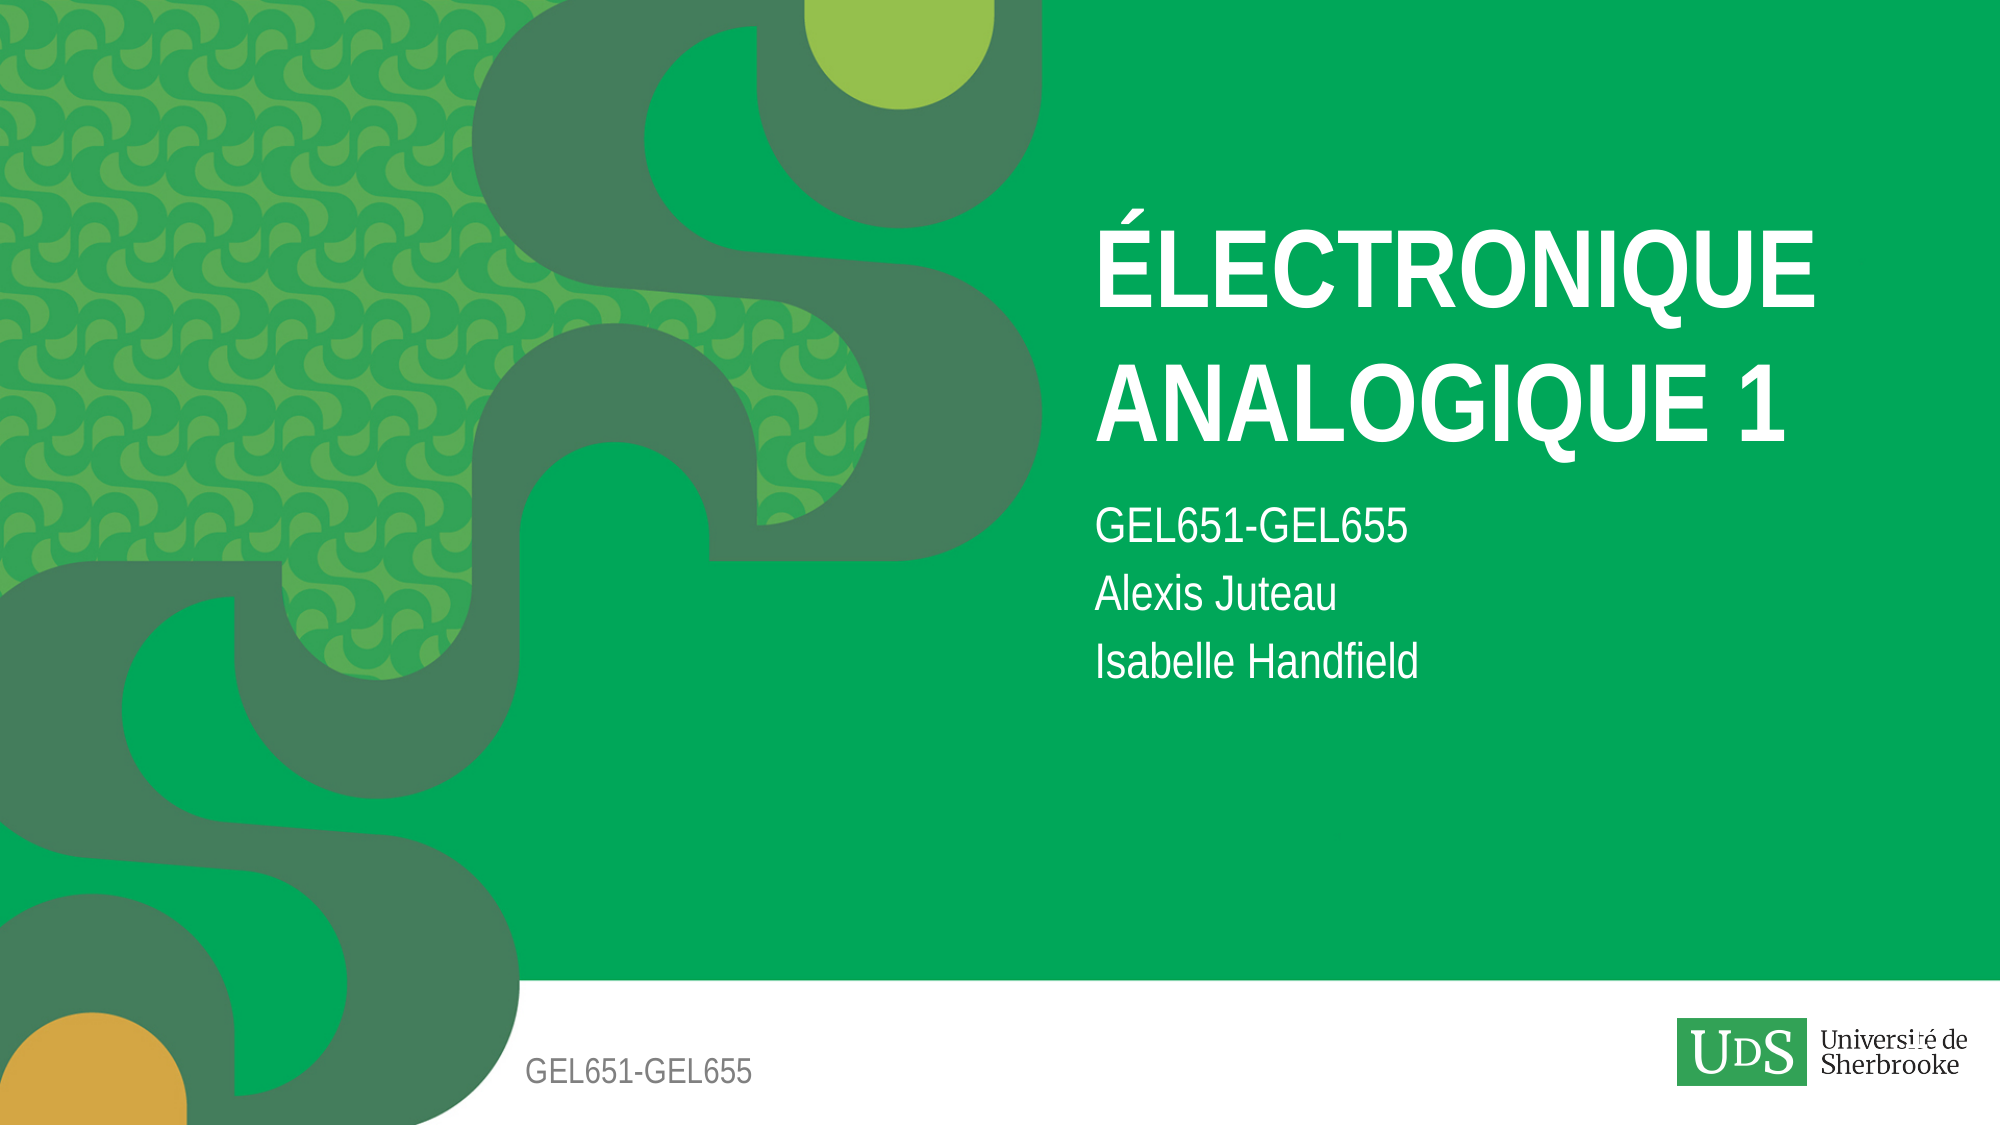

# Électronique analogique 1
GEL651-GEL655
Alexis Juteau
Isabelle Handfield
1